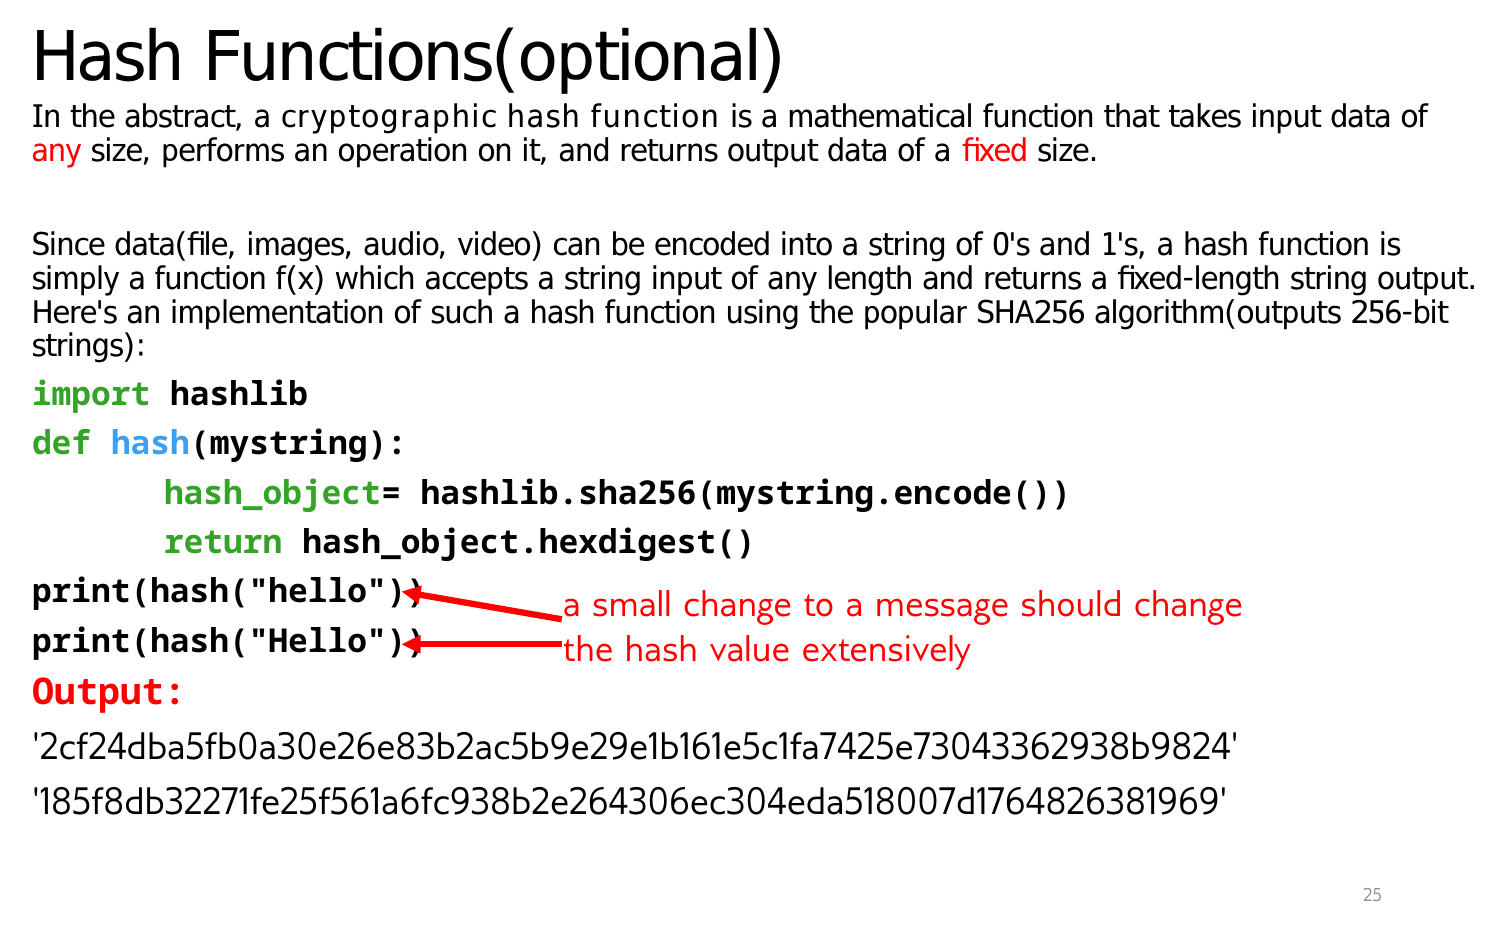

# Hash Functions(optional)
In the abstract, a cryptographic hash function is a mathematical function that takes input data of any size, performs an operation on it, and returns output data of a fixed size.

Since data(file, images, audio, video) can be encoded into a string of 0's and 1's, a hash function is simply a function f(x) which accepts a string input of any length and returns a fixed-length string output. Here's an implementation of such a hash function using the popular SHA256 algorithm(outputs 256-bit strings):
import hashlib
def hash(mystring):
	hash_object= hashlib.sha256(mystring.encode())
	return hash_object.hexdigest()
print(hash("hello"))
print(hash("Hello"))
Output:
'2cf24dba5fb0a30e26e83b2ac5b9e29e1b161e5c1fa7425e73043362938b9824'
'185f8db32271fe25f561a6fc938b2e264306ec304eda518007d1764826381969'

a small change to a message should change
the hash value extensively
25